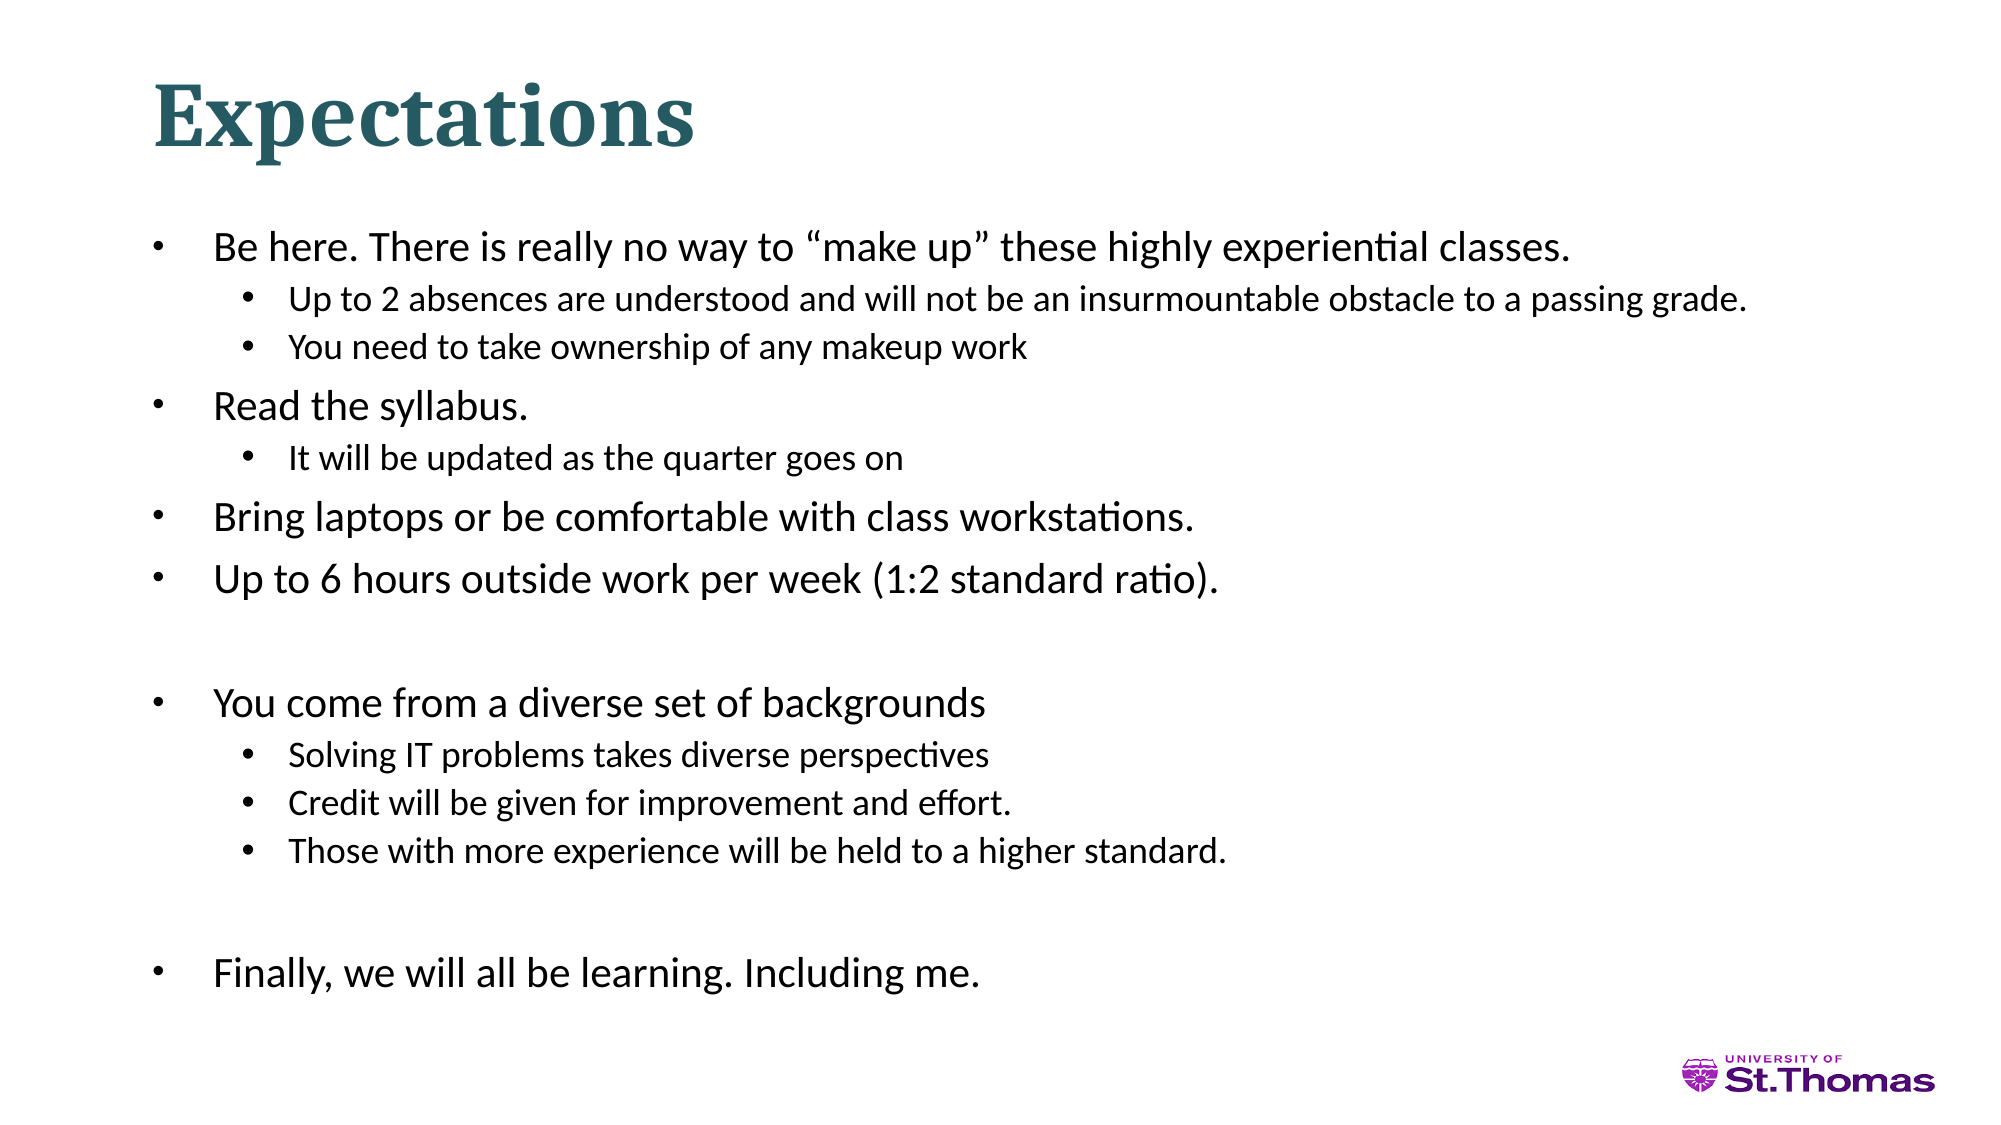

# Expectations
Be here. There is really no way to “make up” these highly experiential classes.
Up to 2 absences are understood and will not be an insurmountable obstacle to a passing grade.
You need to take ownership of any makeup work
Read the syllabus.
It will be updated as the quarter goes on
Bring laptops or be comfortable with class workstations.
Up to 6 hours outside work per week (1:2 standard ratio).

You come from a diverse set of backgrounds
Solving IT problems takes diverse perspectives
Credit will be given for improvement and effort.
Those with more experience will be held to a higher standard.

Finally, we will all be learning. Including me.